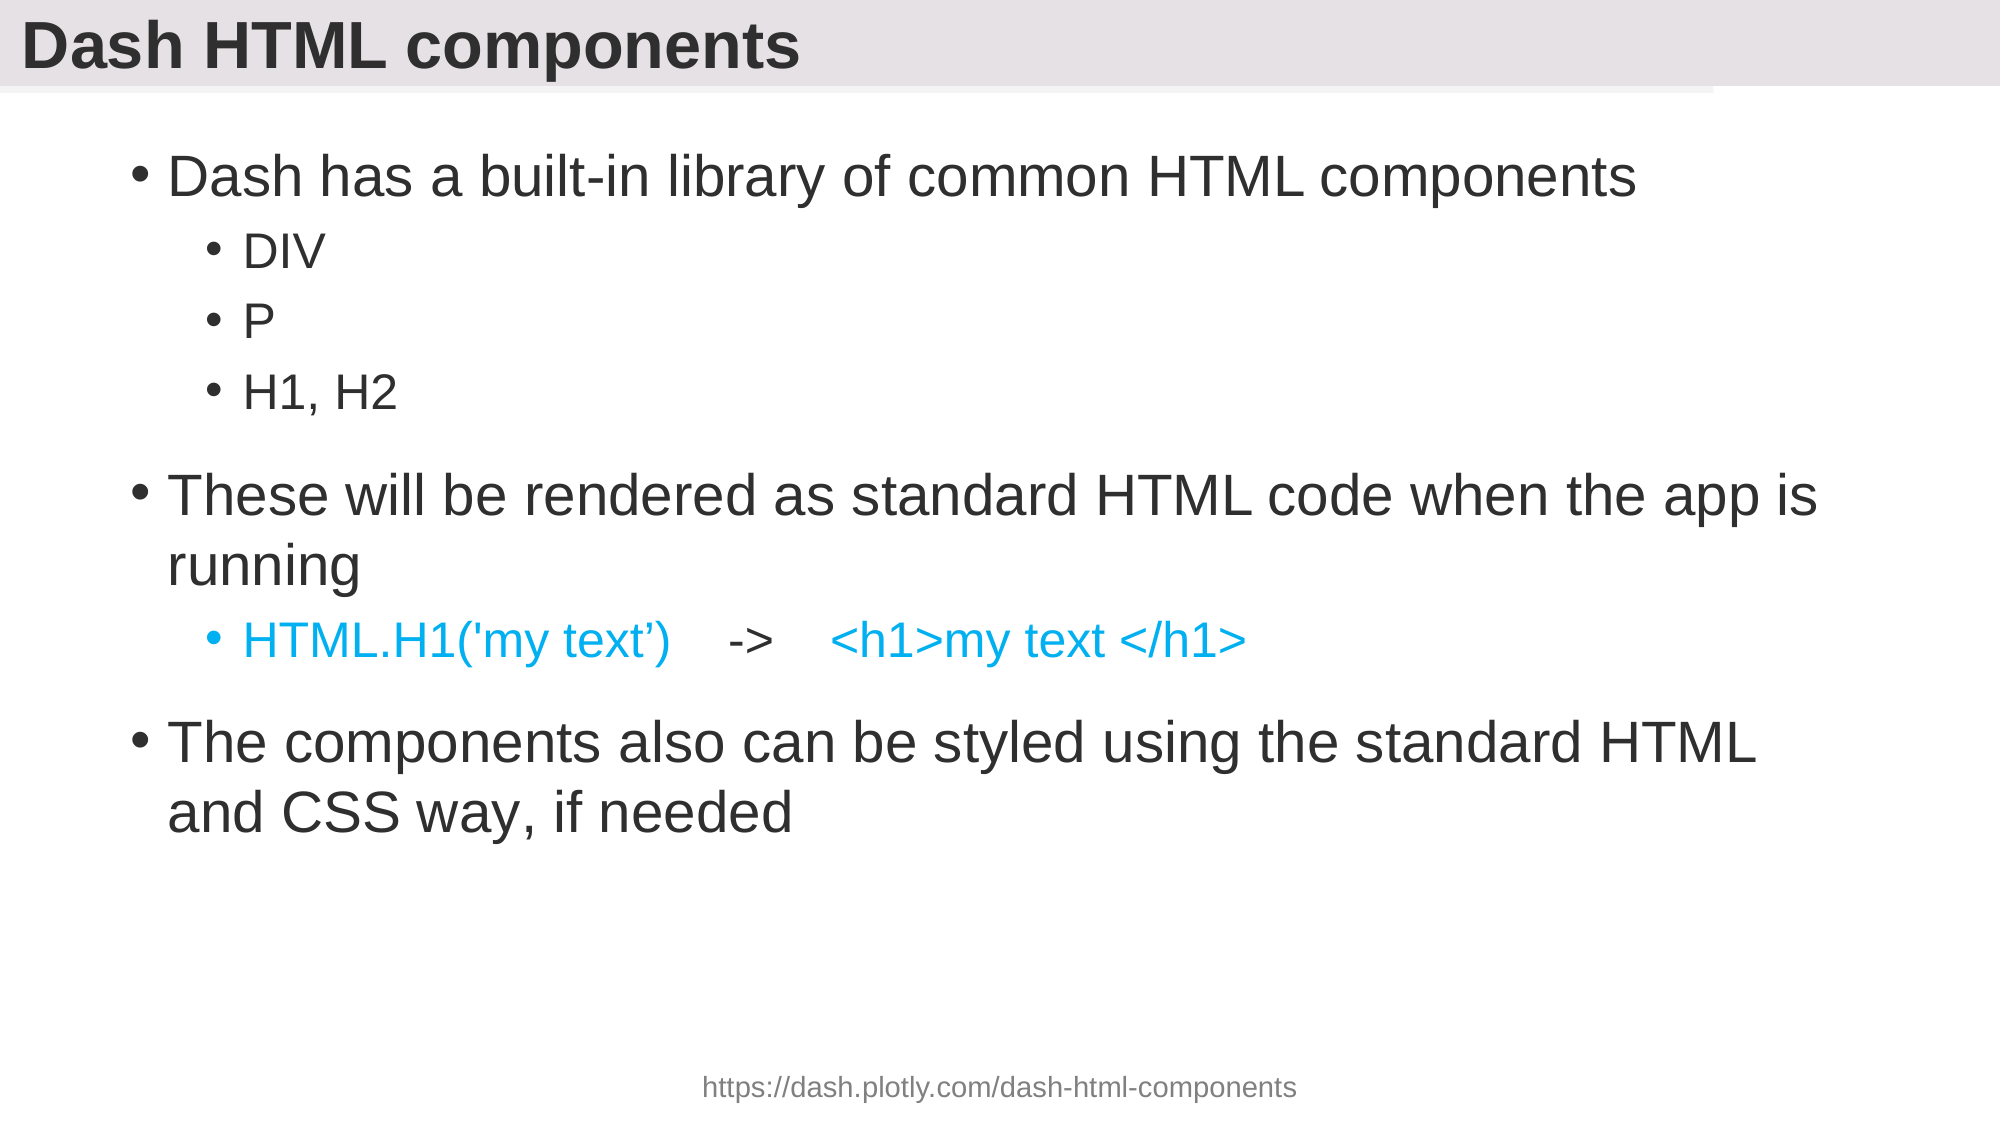

# Dash HTML components
Dash has a built-in library of common HTML components
DIV
P
H1, H2
These will be rendered as standard HTML code when the app is running
HTML.H1('my text’)    ->    <h1>my text </h1>
The components also can be styled using the standard HTML and CSS way, if needed
https://dash.plotly.com/dash-html-components